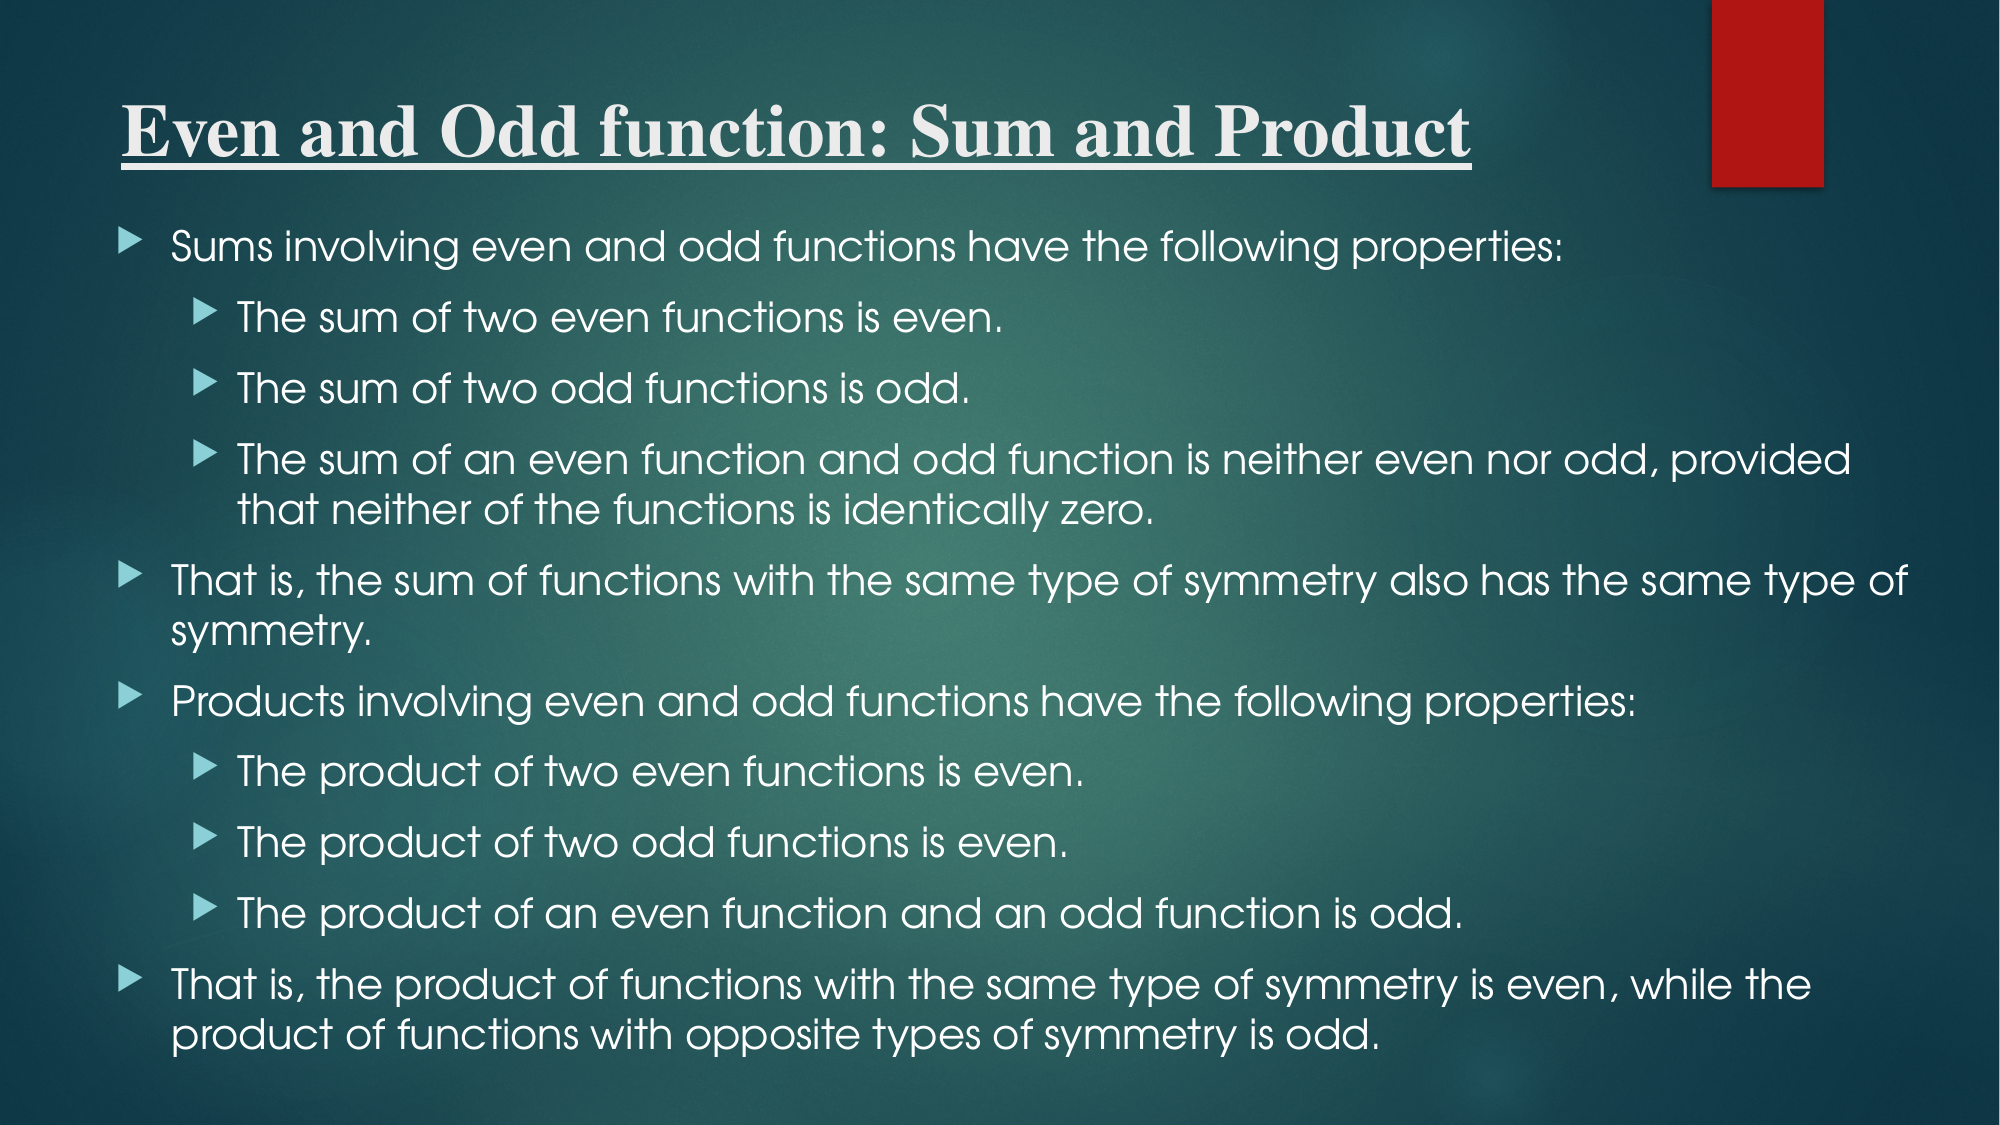

# Even and Odd function: Sum and Product
Sums involving even and odd functions have the following properties:
The sum of two even functions is even.
The sum of two odd functions is odd.
The sum of an even function and odd function is neither even nor odd, provided  that neither of the functions is identically zero.
That is, the sum of functions with the same type of symmetry also has the same type of symmetry.
Products involving even and odd functions have the following properties:
The product of two even functions is even.
The product of two odd functions is even.
The product of an even function and an odd function is odd.
That is, the product of functions with the same type of symmetry is even, while the product of functions with opposite types of symmetry is odd.